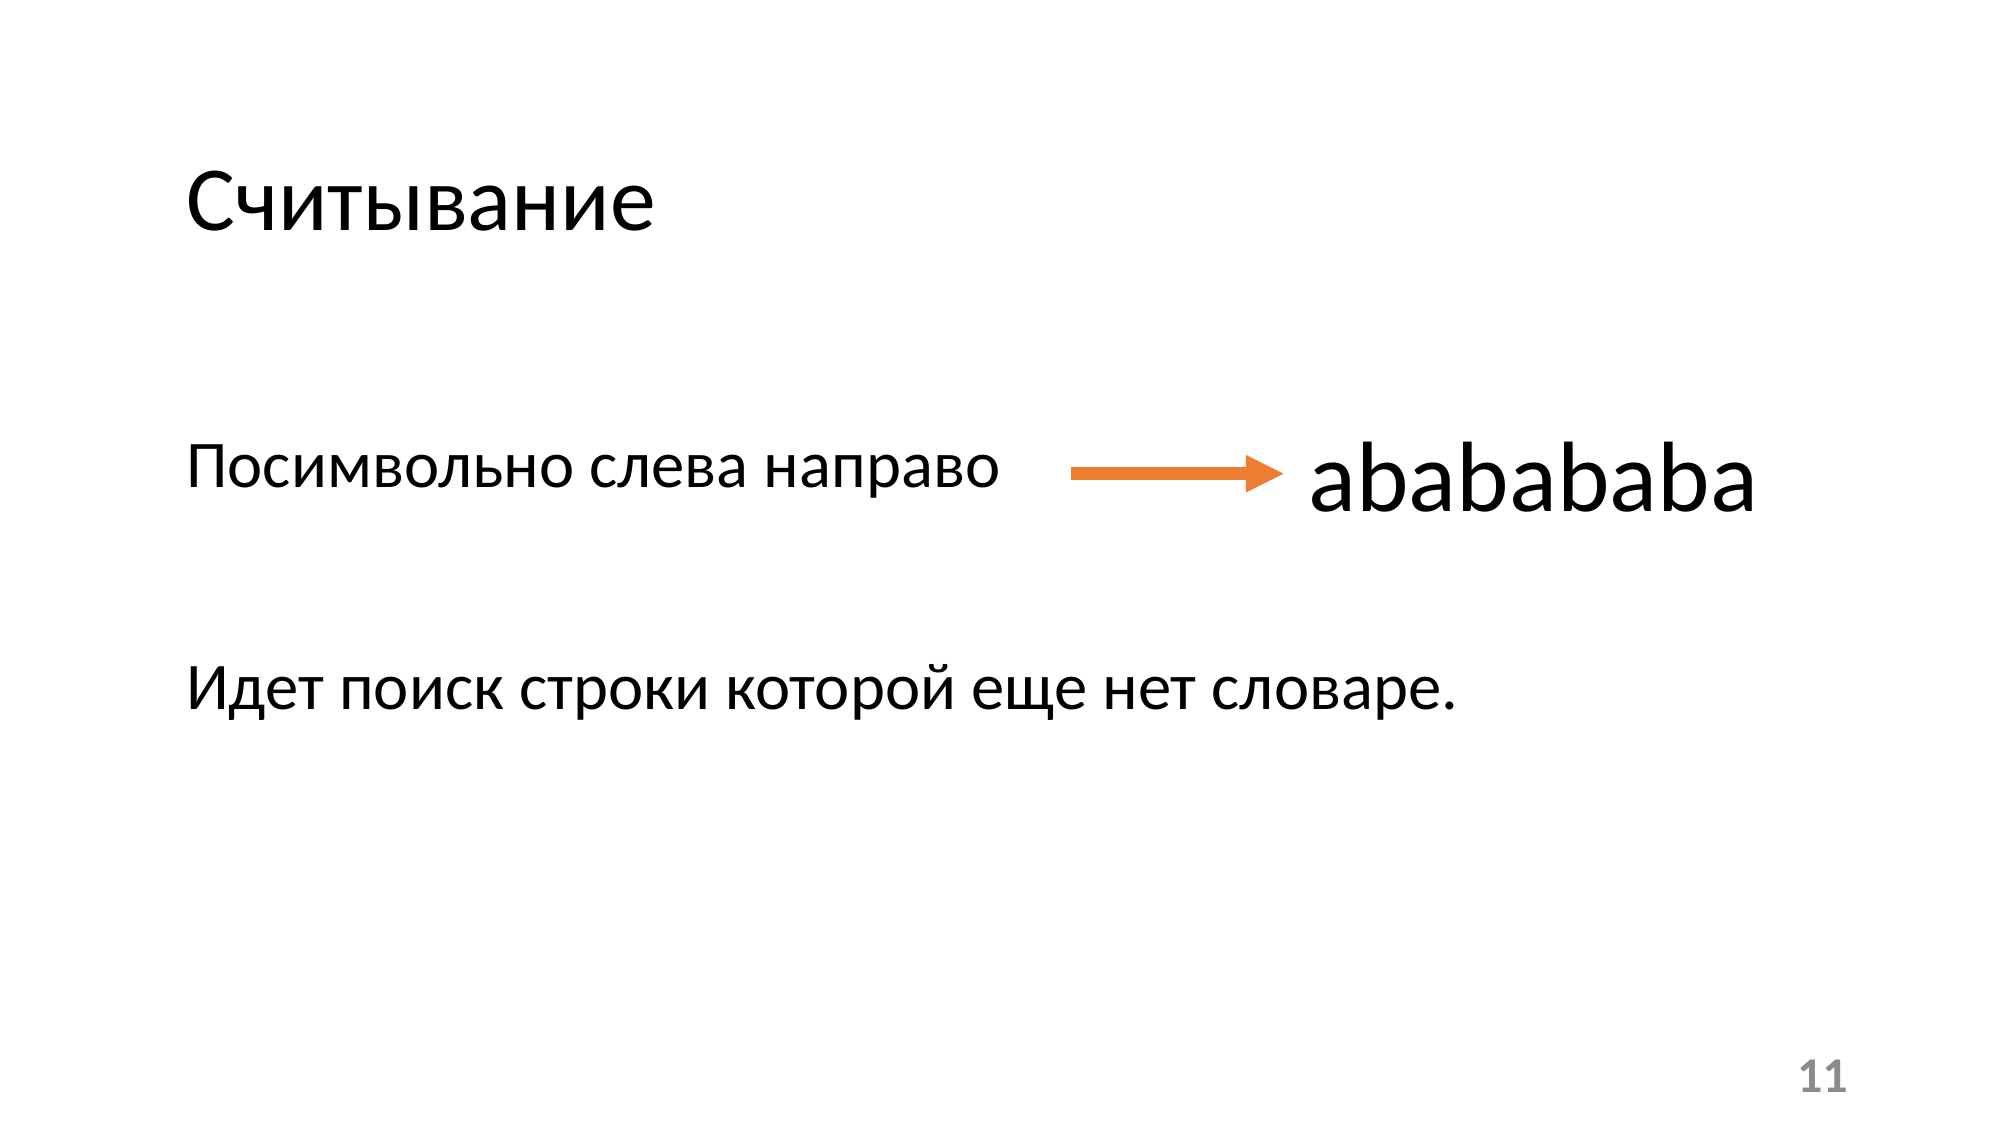

# Считывание
ababababa
Посимвольно слева направо
Идет поиск строки которой еще нет словаре.
11